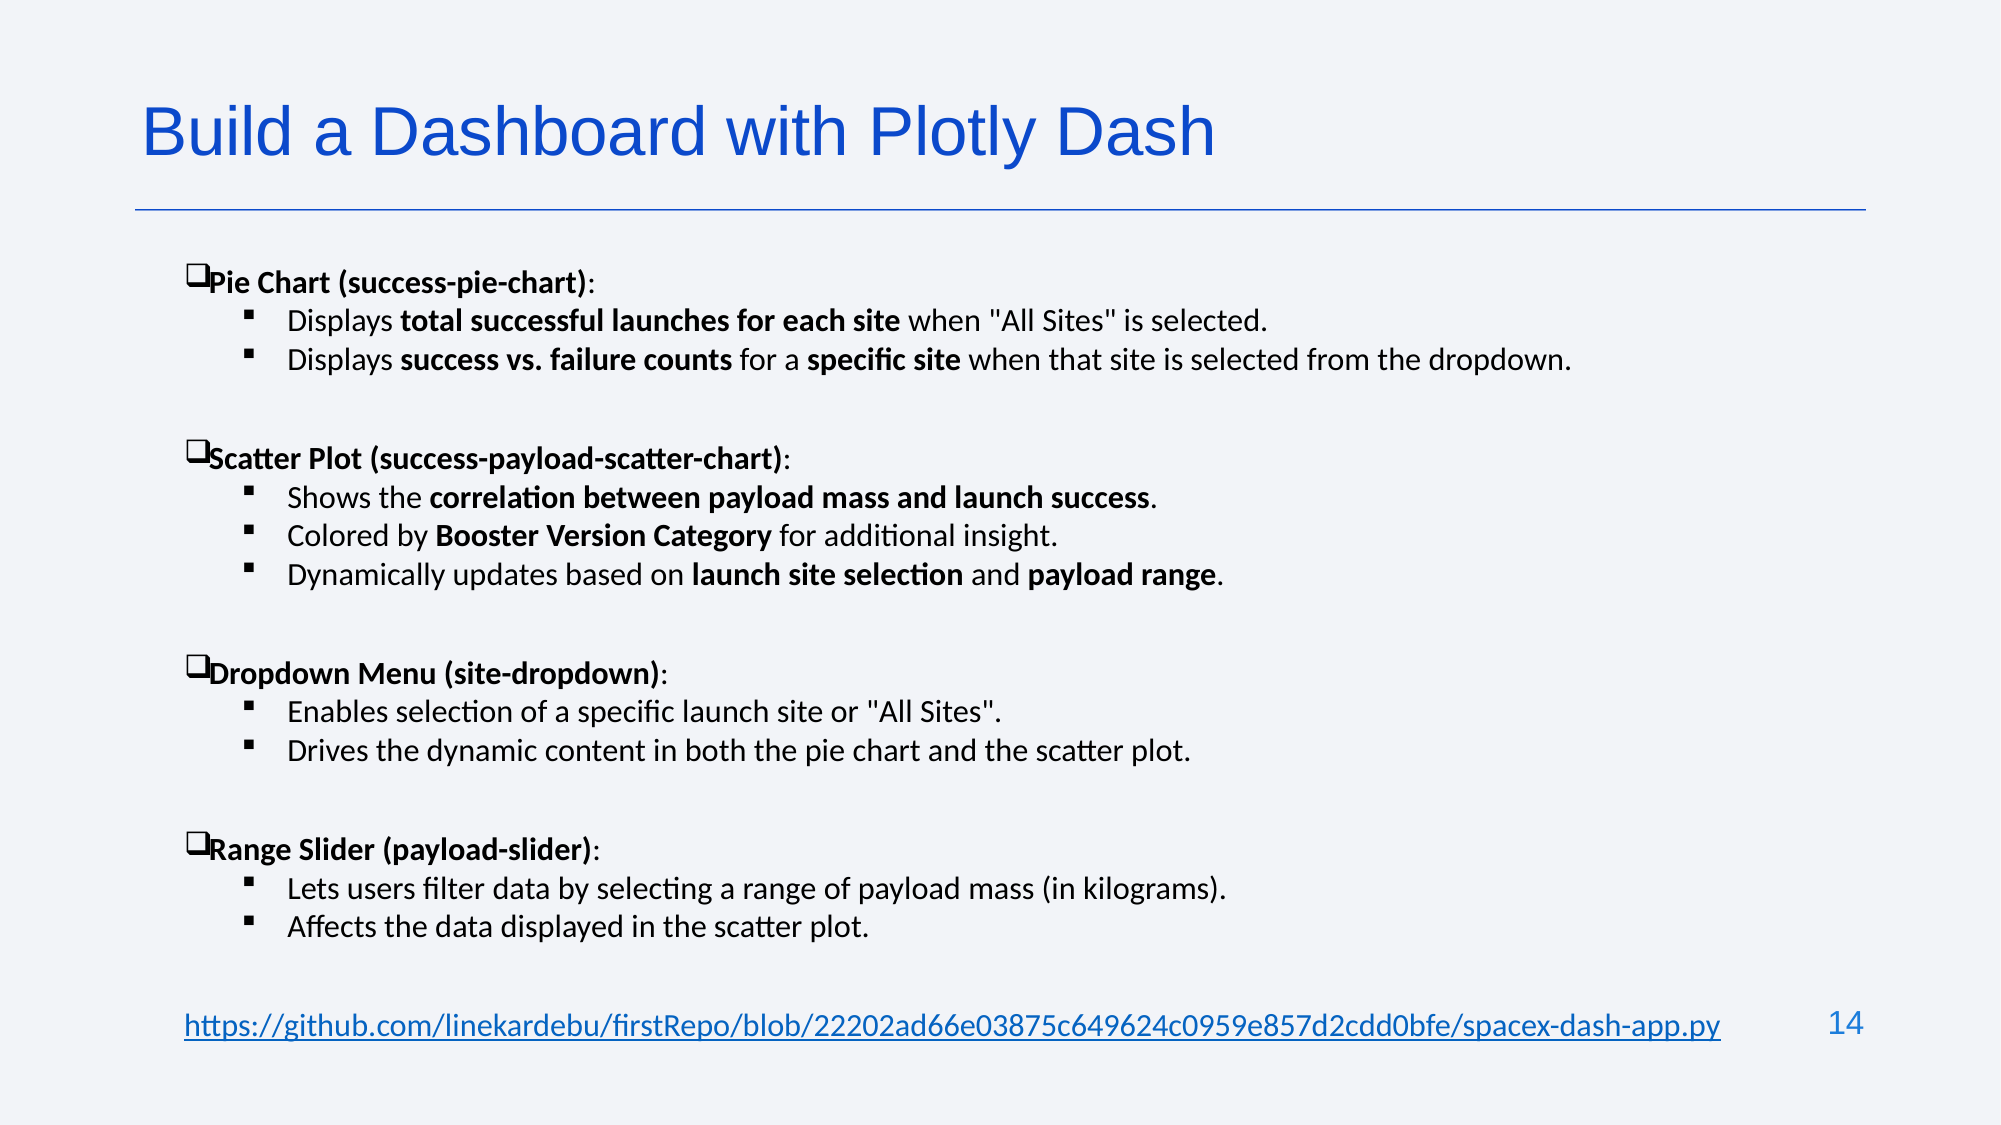

Build a Dashboard with Plotly Dash
Pie Chart (success-pie-chart):
Displays total successful launches for each site when "All Sites" is selected.
Displays success vs. failure counts for a specific site when that site is selected from the dropdown.

Scatter Plot (success-payload-scatter-chart):
Shows the correlation between payload mass and launch success.
Colored by Booster Version Category for additional insight.
Dynamically updates based on launch site selection and payload range.

Dropdown Menu (site-dropdown):
Enables selection of a specific launch site or "All Sites".
Drives the dynamic content in both the pie chart and the scatter plot.

Range Slider (payload-slider):
Lets users filter data by selecting a range of payload mass (in kilograms).
Affects the data displayed in the scatter plot.

https://github.com/linekardebu/firstRepo/blob/22202ad66e03875c649624c0959e857d2cdd0bfe/spacex-dash-app.py

14